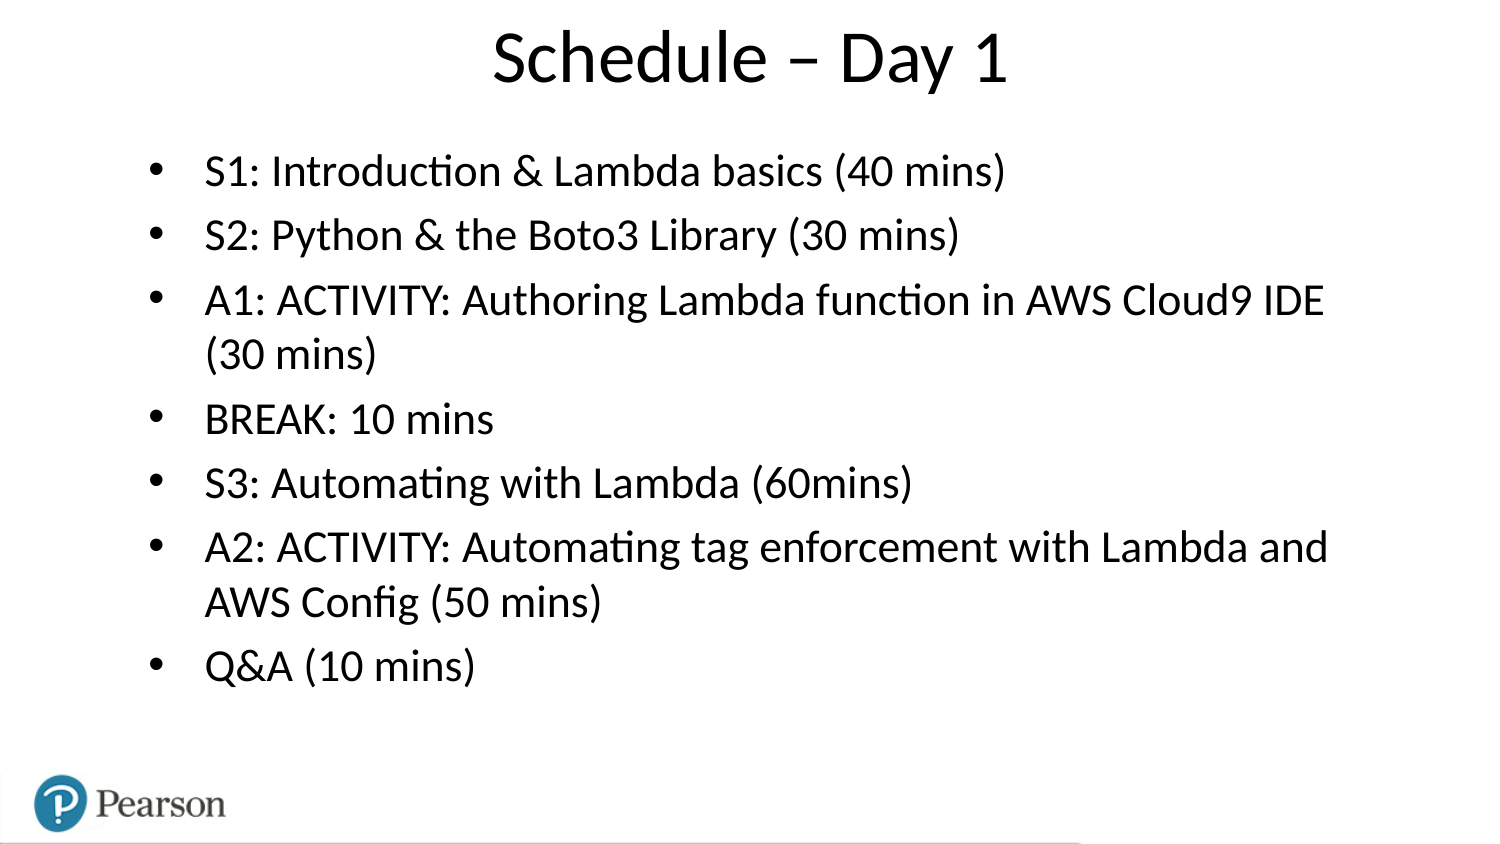

Schedule – Day 1
S1: Introduction & Lambda basics (40 mins)
S2: Python & the Boto3 Library (30 mins)
A1: ACTIVITY: Authoring Lambda function in AWS Cloud9 IDE (30 mins)
BREAK: 10 mins
S3: Automating with Lambda (60mins)
A2: ACTIVITY: Automating tag enforcement with Lambda and AWS Config (50 mins)
Q&A (10 mins)